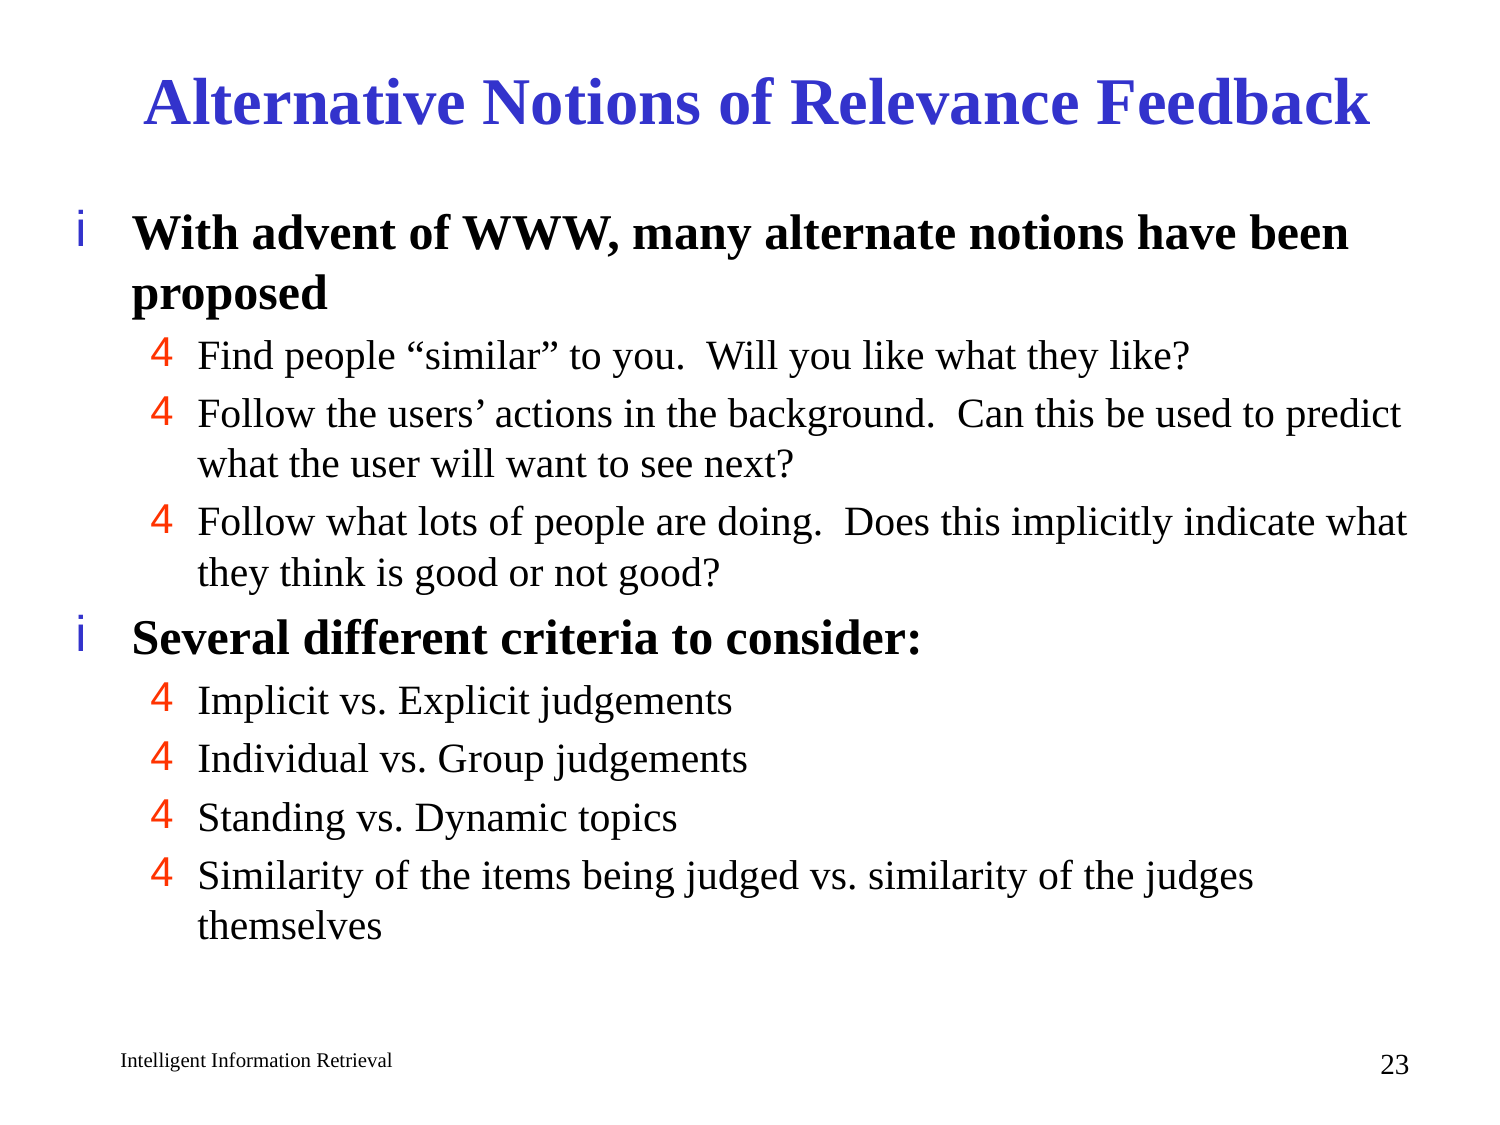

# Alternative Notions of Relevance Feedback
With advent of WWW, many alternate notions have been proposed
Find people “similar” to you.  Will you like what they like?
Follow the users’ actions in the background.  Can this be used to predict what the user will want to see next?
Follow what lots of people are doing.  Does this implicitly indicate what they think is good or not good?
Several different criteria to consider:
Implicit vs. Explicit judgements
Individual vs. Group judgements
Standing vs. Dynamic topics
Similarity of the items being judged vs. similarity of the judges themselves

23
Intelligent Information Retrieval